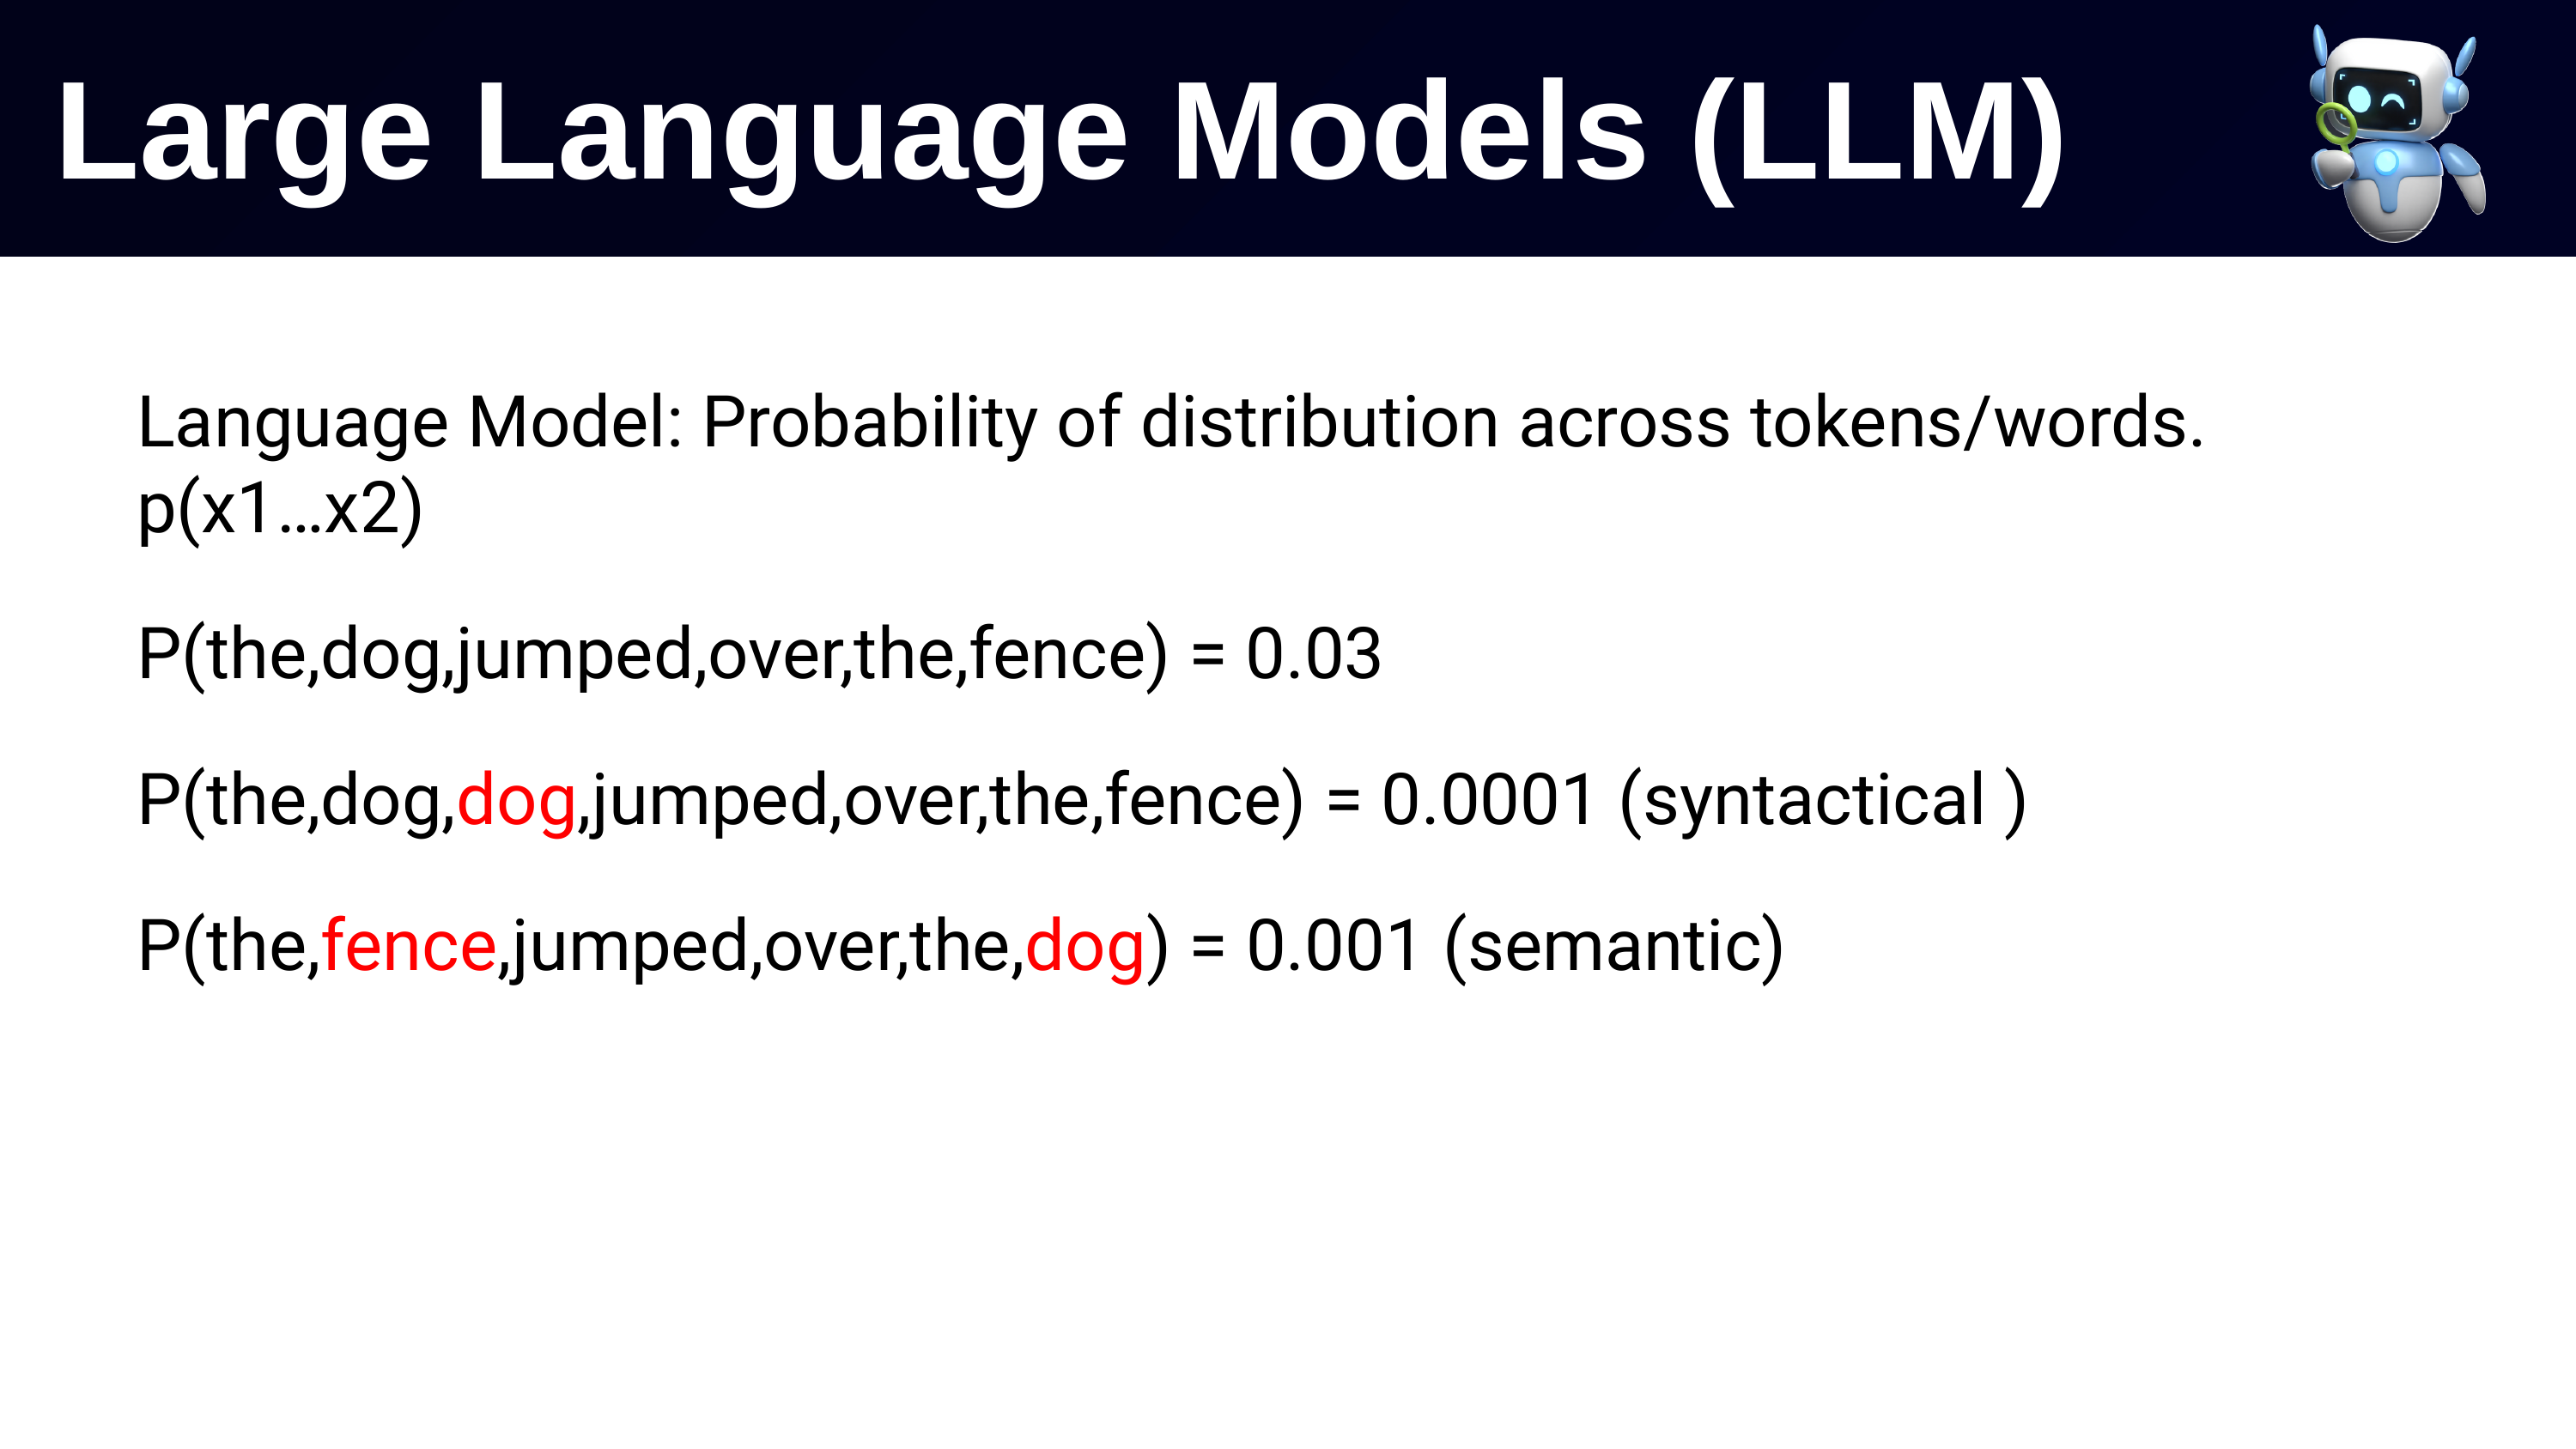

Large Language Models (LLM)
Language Model: Probability of distribution across tokens/words.
p(x1…x2)

P(the,dog,jumped,over,the,fence) = 0.03

P(the,dog,dog,jumped,over,the,fence) = 0.0001 (syntactical )

P(the,fence,jumped,over,the,dog) = 0.001 (semantic)